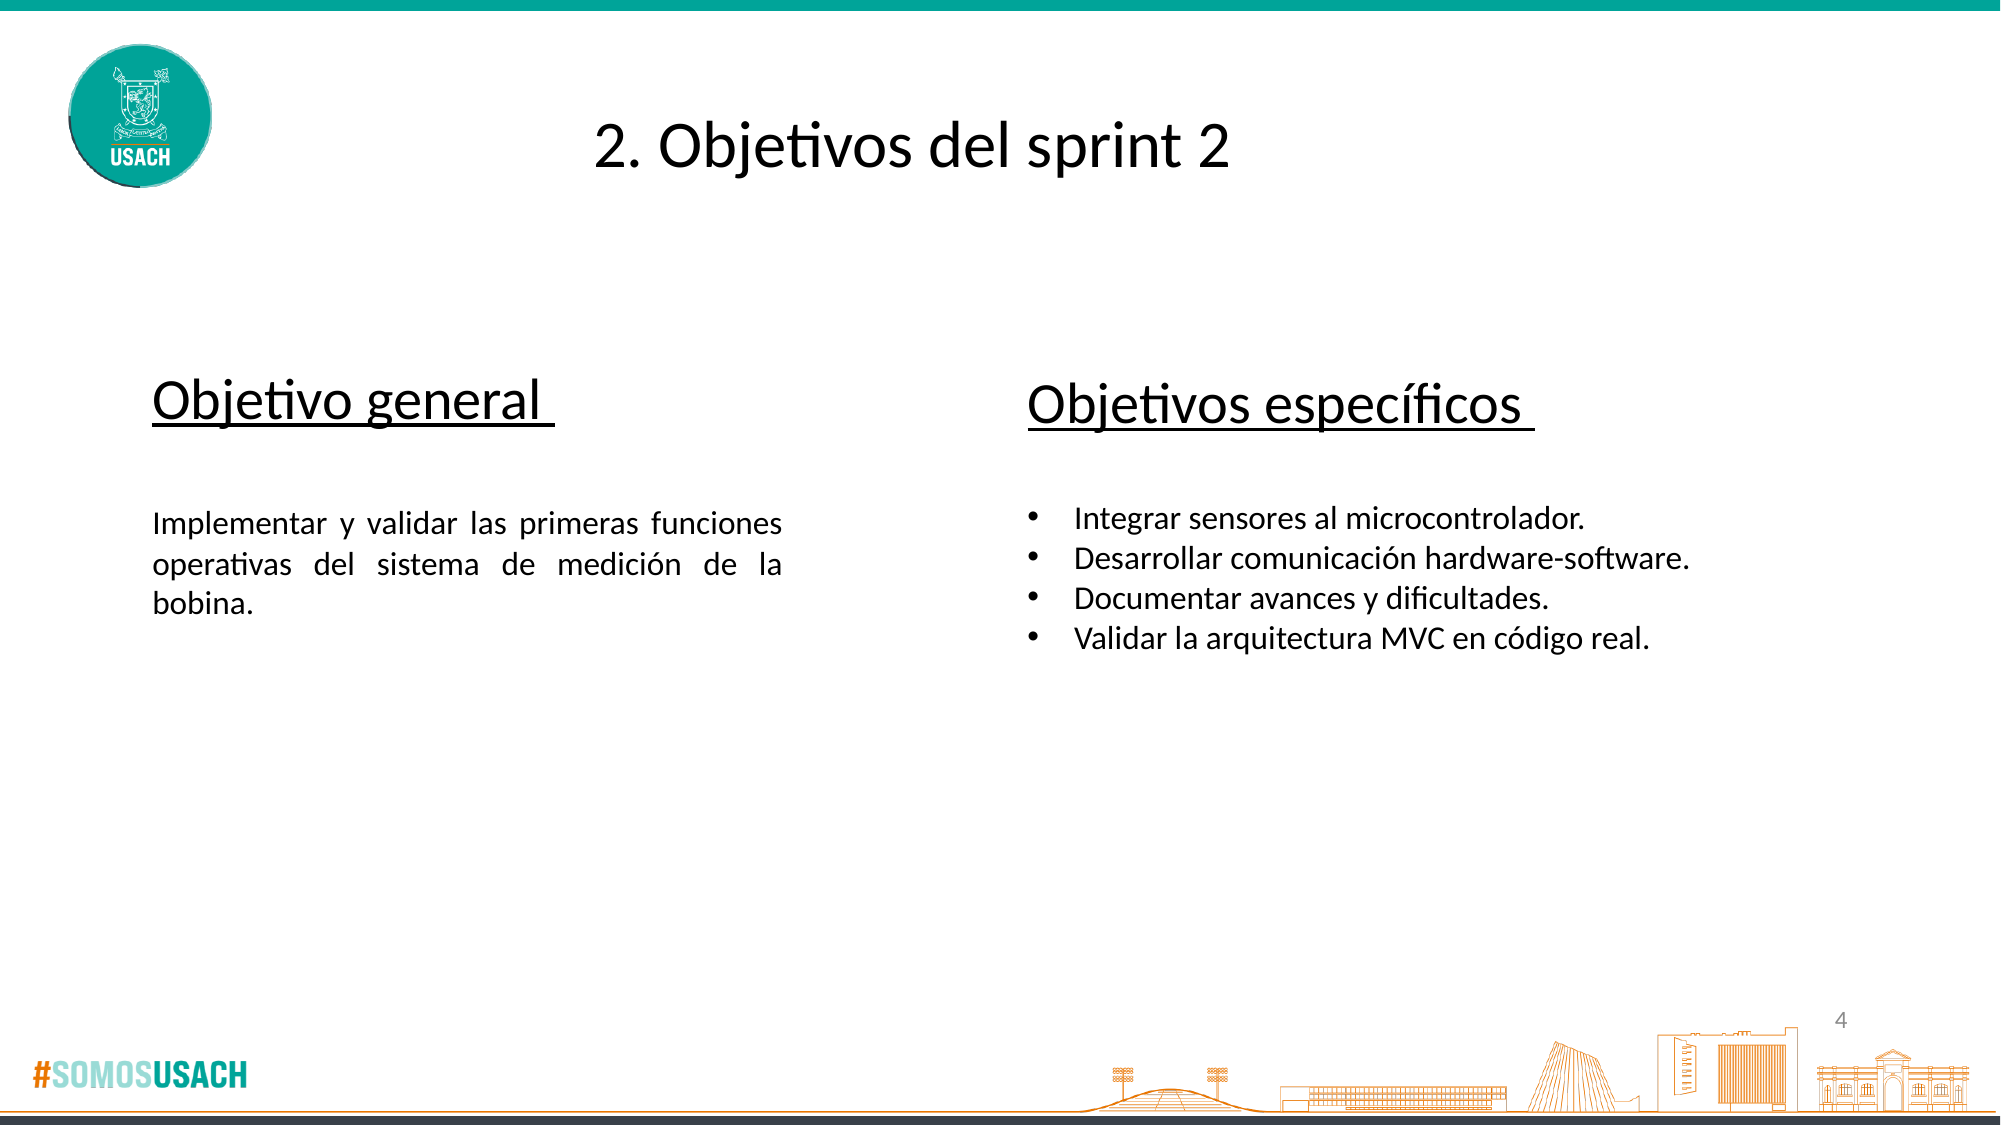

# 2. Objetivos del sprint 2
Objetivo general
Objetivos específicos
Integrar sensores al microcontrolador.
Desarrollar comunicación hardware-software.
Documentar avances y dificultades.
Validar la arquitectura MVC en código real.

Implementar y validar las primeras funciones operativas del sistema de medición de la bobina.
4